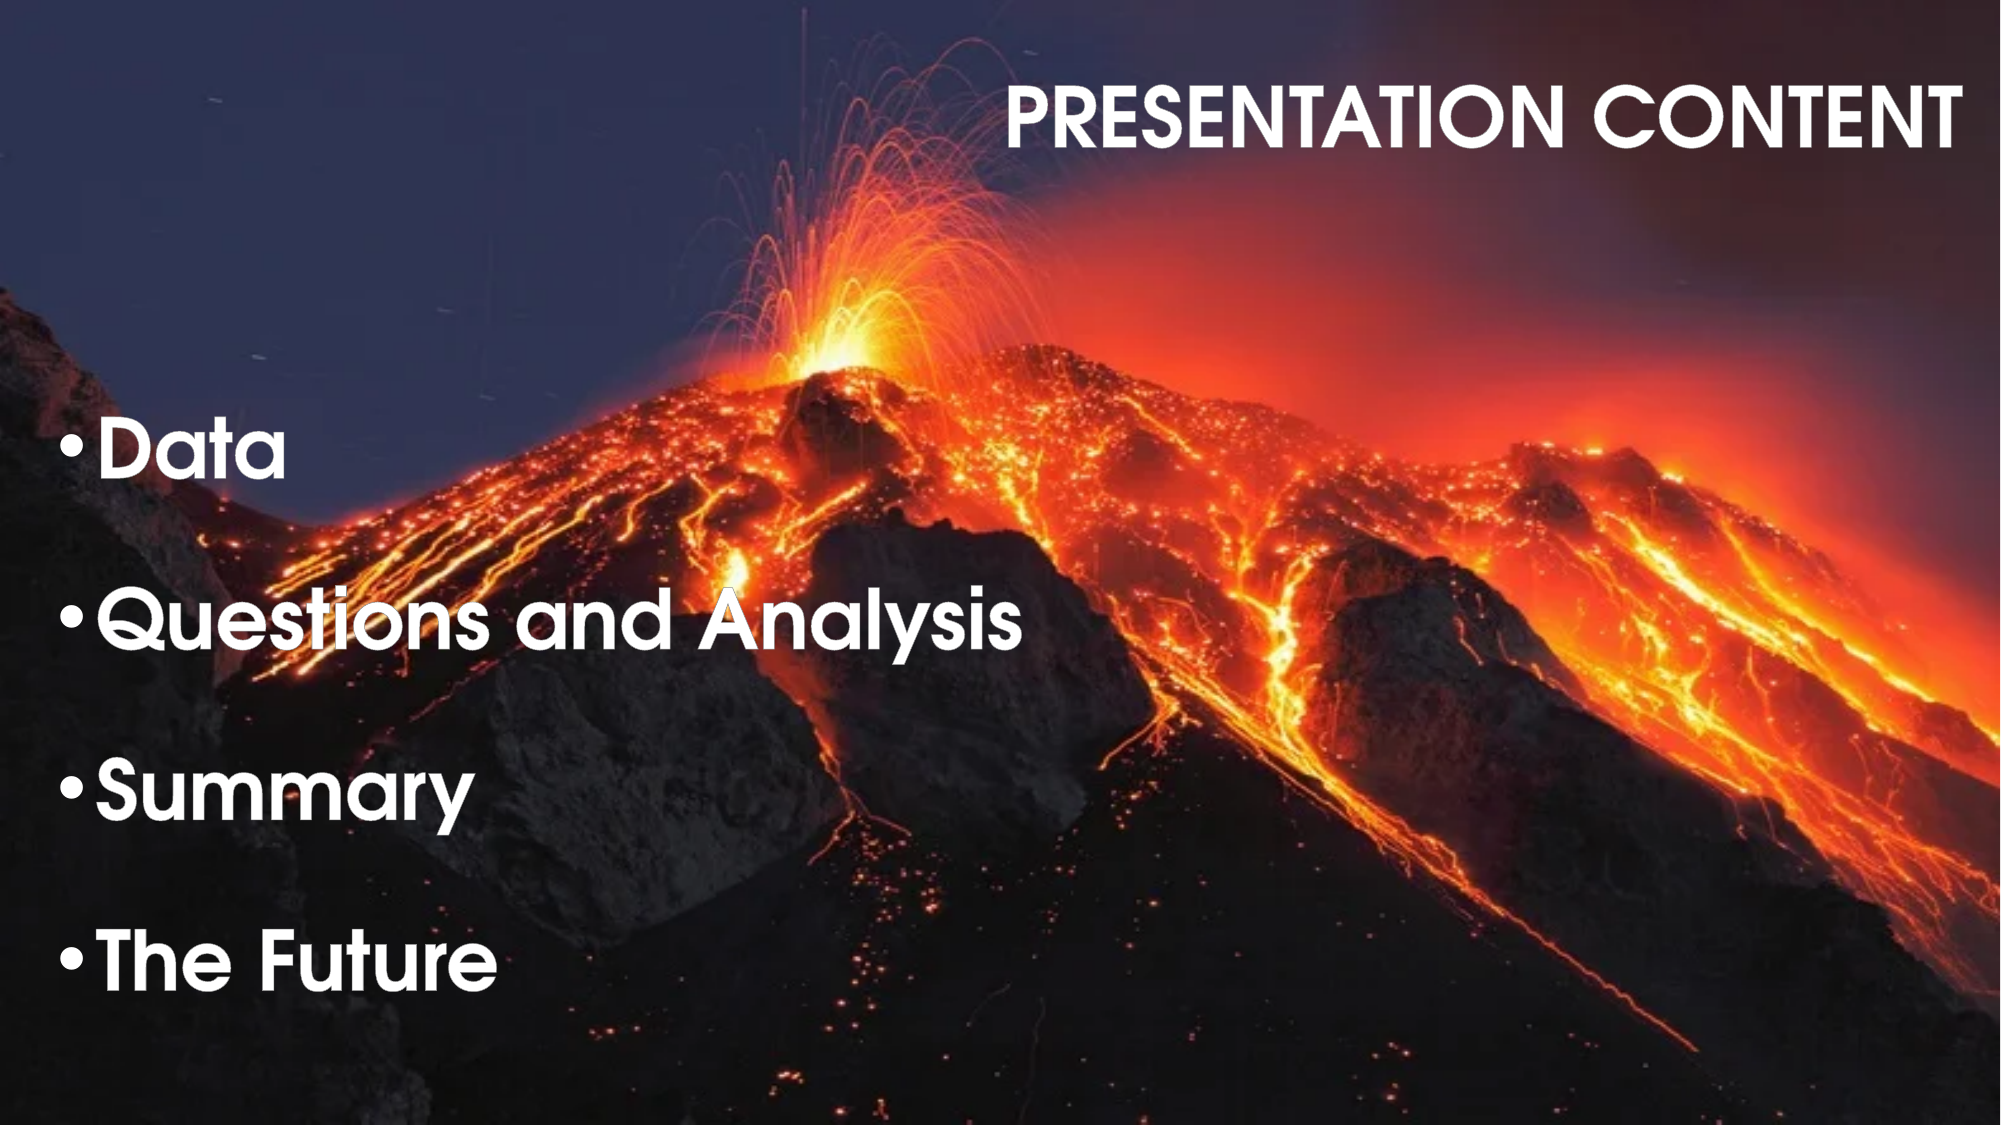

# Presentation Content
Data
Questions and Analysis
Summary
The Future